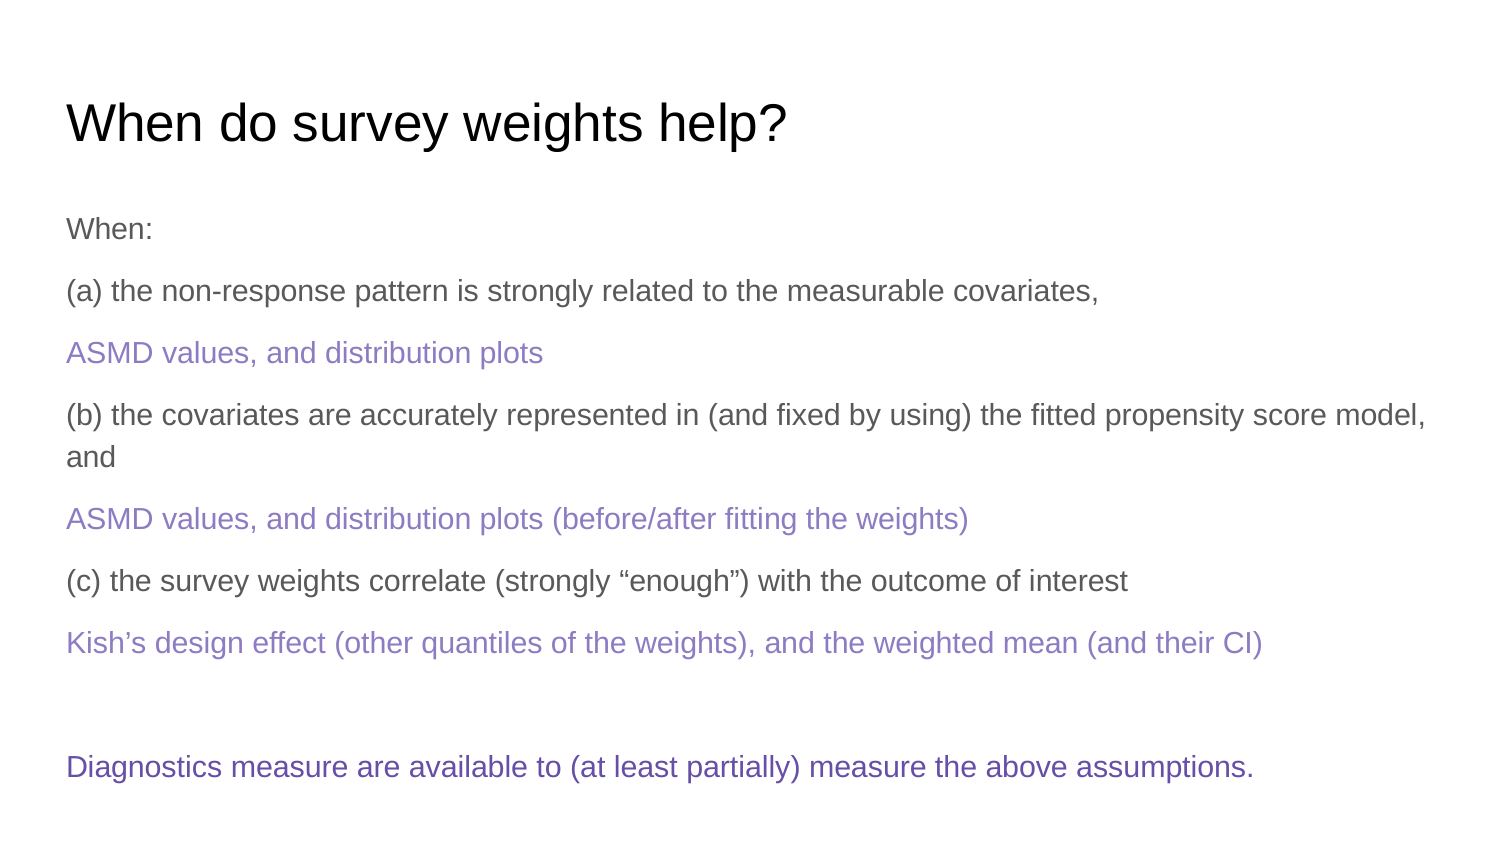

# When do survey weights help?
When:
(a) the non-response pattern is strongly related to the measurable covariates,
ASMD values, and distribution plots
(b) the covariates are accurately represented in (and fixed by using) the fitted propensity score model, and
ASMD values, and distribution plots (before/after fitting the weights)
(c) the survey weights correlate (strongly “enough”) with the outcome of interest
Kish’s design effect (other quantiles of the weights), and the weighted mean (and their CI)

Diagnostics measure are available to (at least partially) measure the above assumptions.